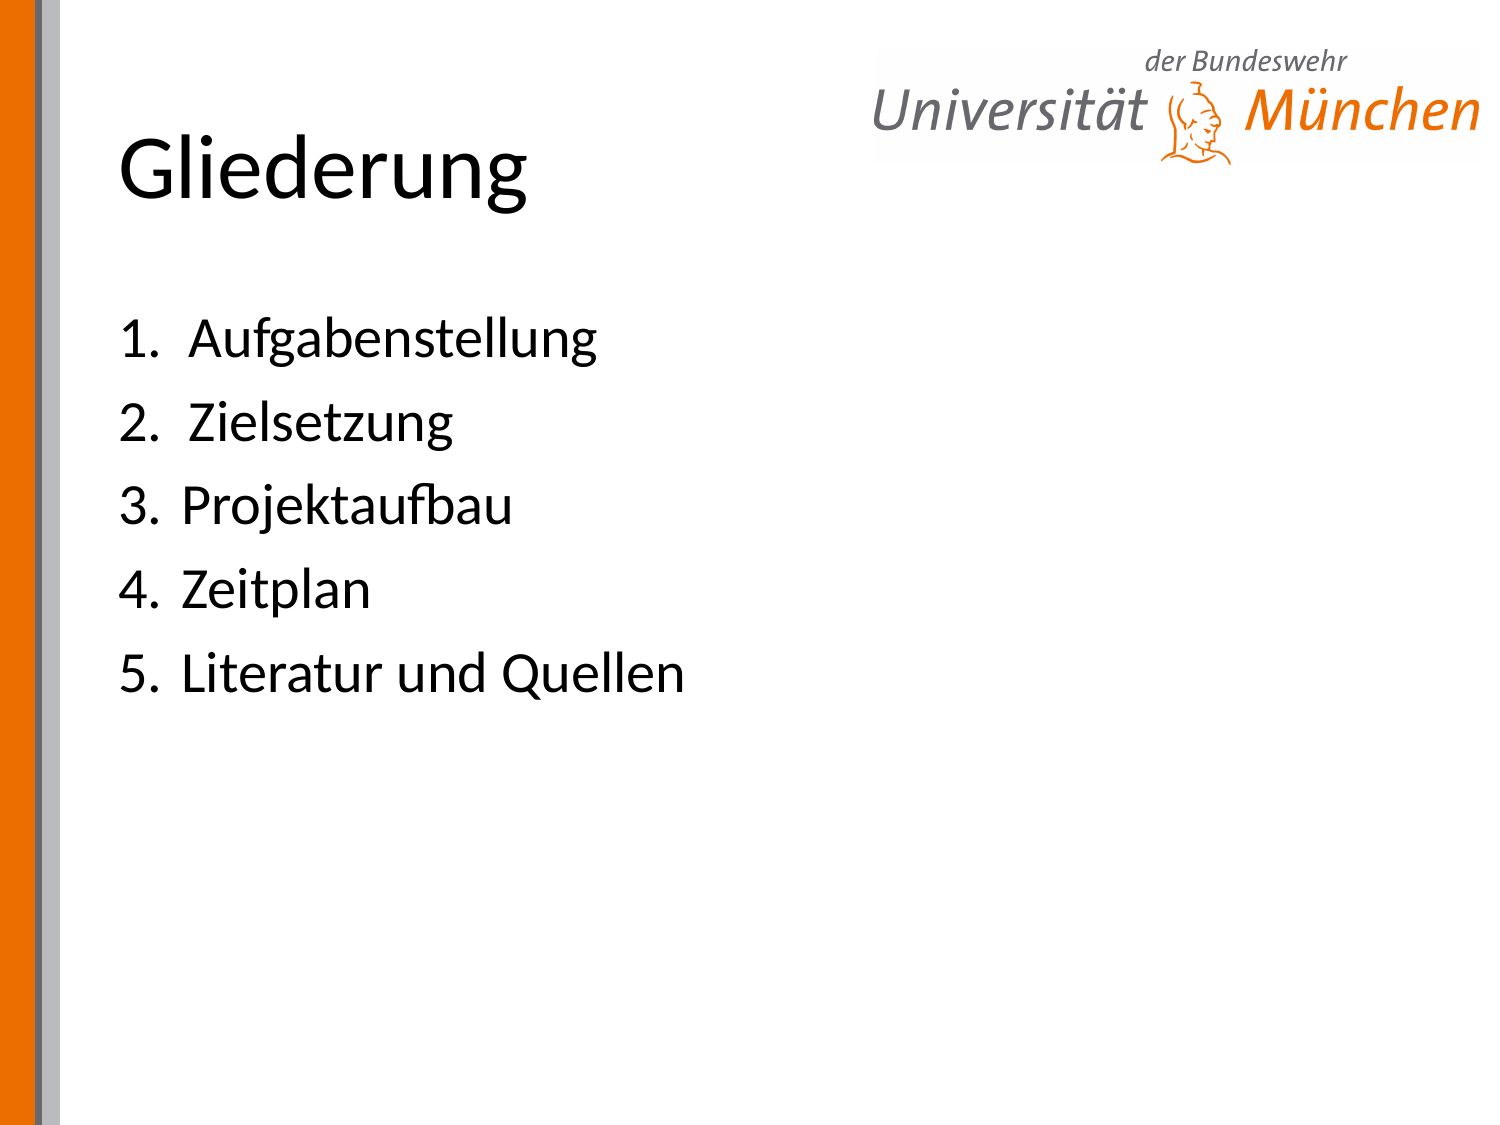

# Gliederung
1.  Aufgabenstellung
2.  Zielsetzung
Projektaufbau
Zeitplan
Literatur und Quellen